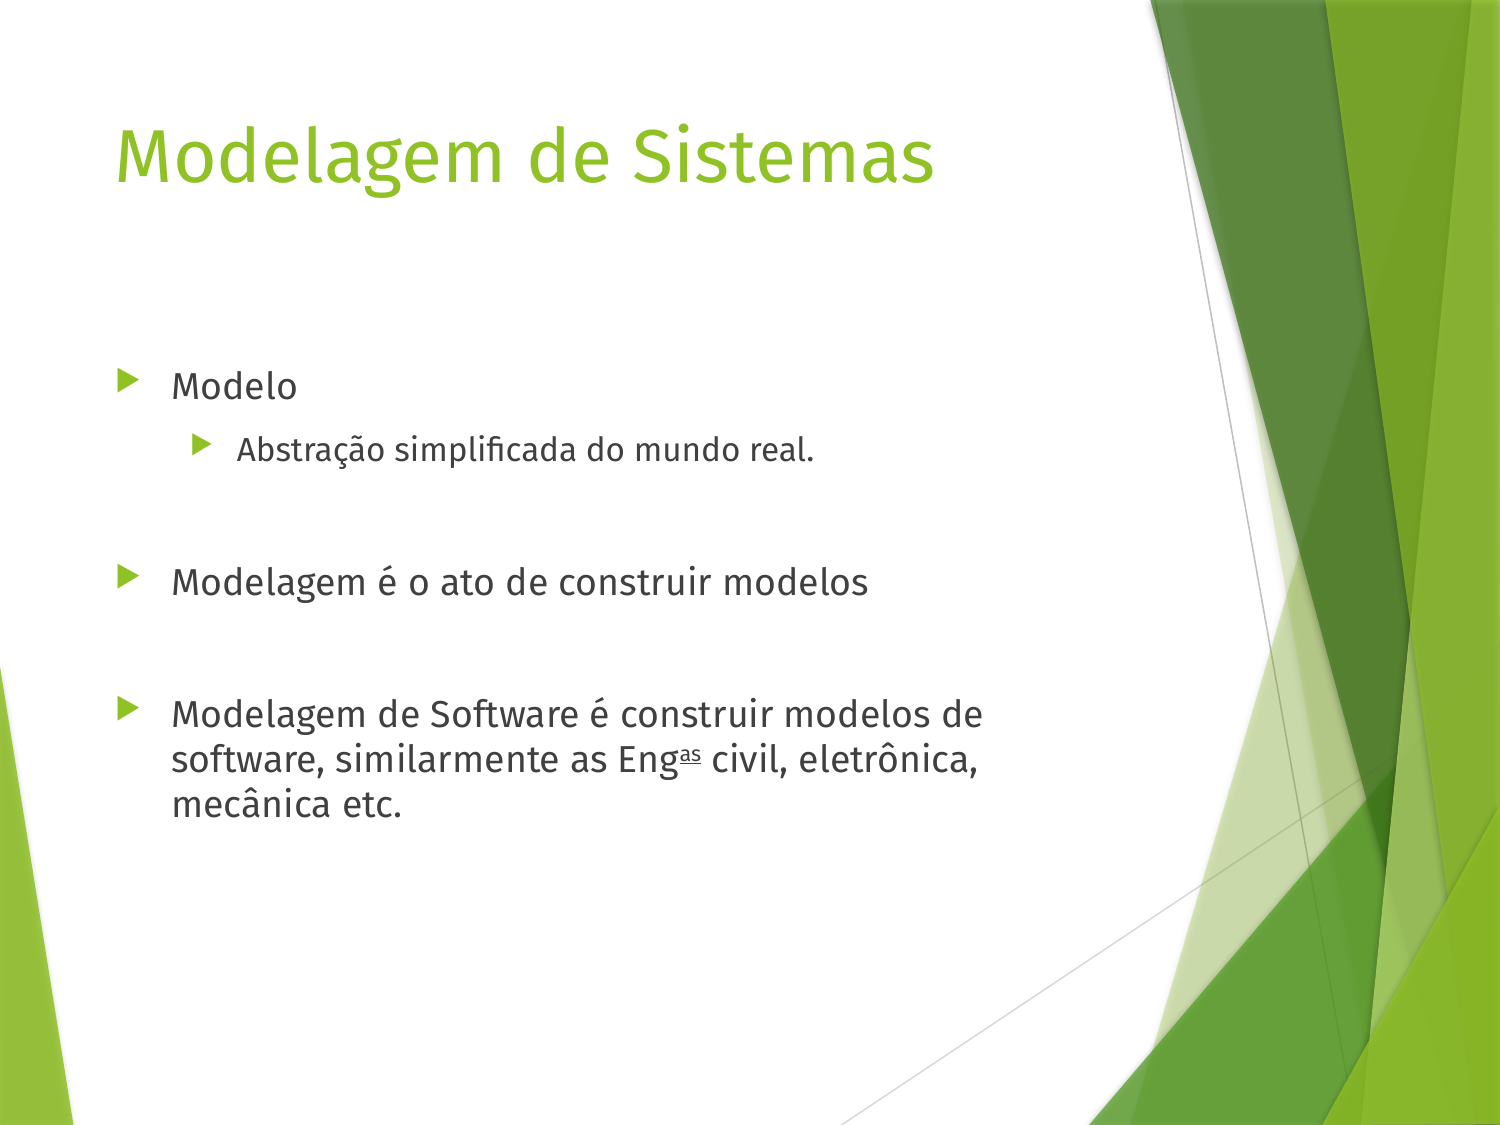

# Modelagem de Sistemas
Modelo
Abstração simplificada do mundo real.

Modelagem é o ato de construir modelos

Modelagem de Software é construir modelos de software, similarmente as Engas civil, eletrônica, mecânica etc.